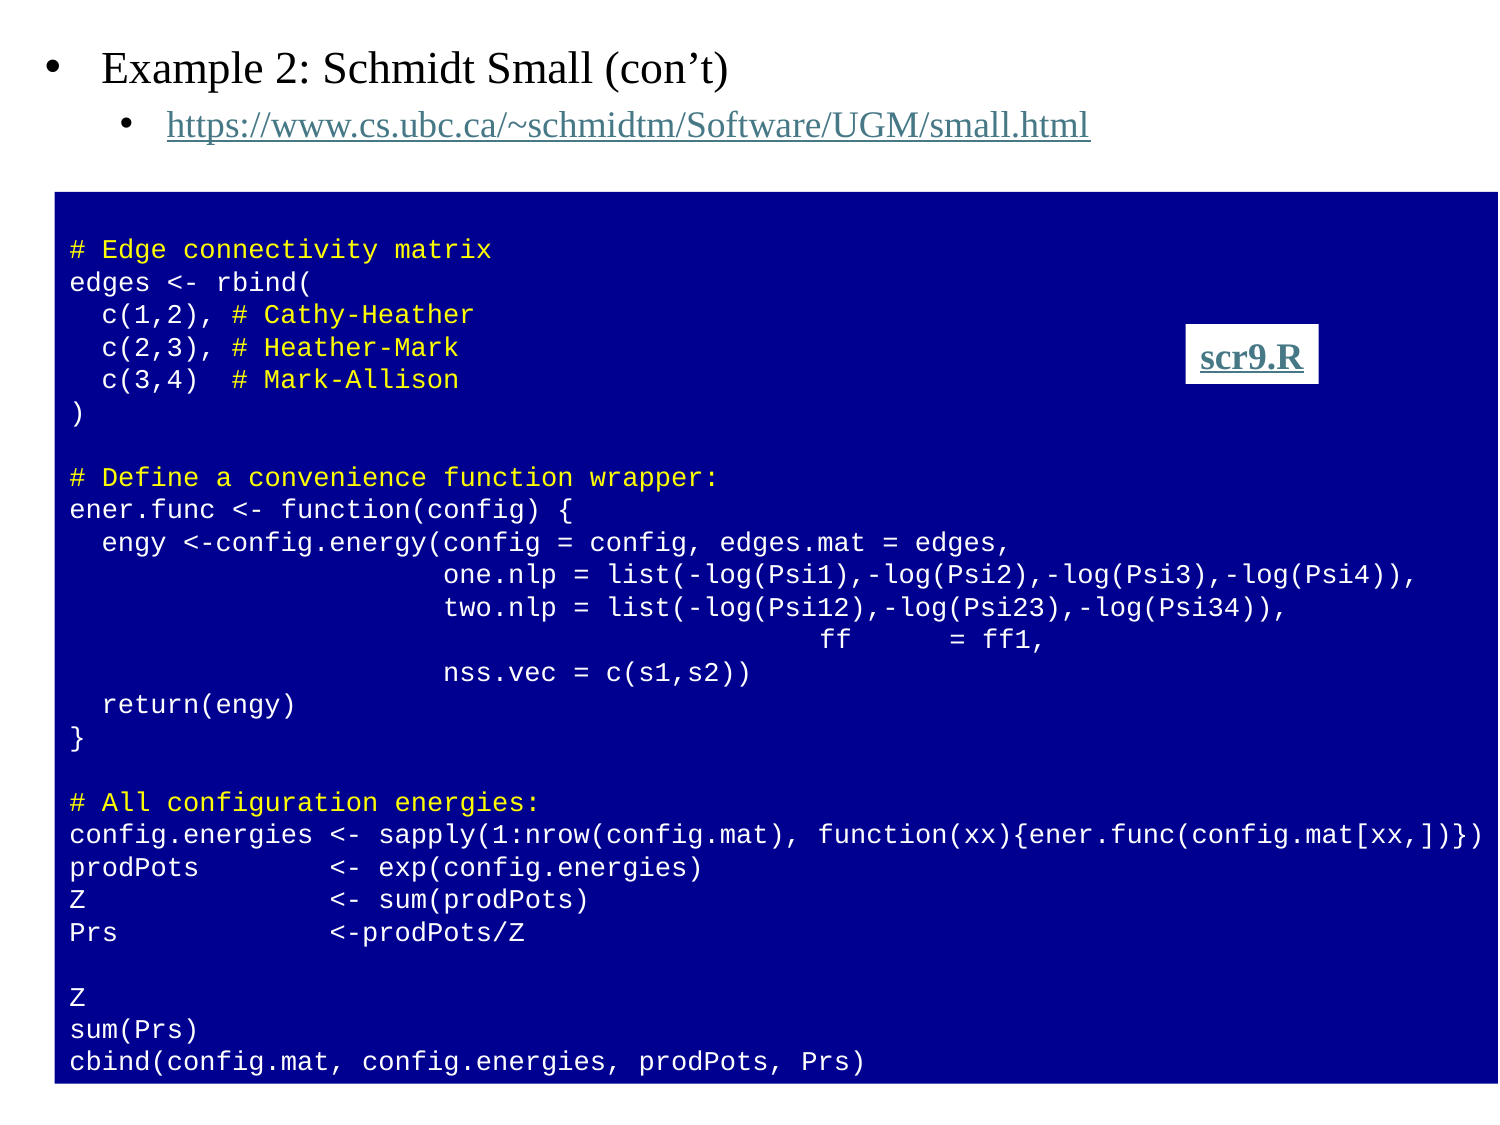

Example 2: Schmidt Small (con’t)
https://www.cs.ubc.ca/~schmidtm/Software/UGM/small.html

# Edge connectivity matrix
edges <- rbind(
  c(1,2), # Cathy-Heather
  c(2,3), # Heather-Mark
  c(3,4)  # Mark-Allison
)

# Define a convenience function wrapper:
ener.func <- function(config) {
  engy <-config.energy(config = config, edges.mat = edges,
                       one.nlp = list(-log(Psi1),-log(Psi2),-log(Psi3),-log(Psi4)),
                       two.nlp = list(-log(Psi12),-log(Psi23),-log(Psi34)),
					ff      = ff1,
                       nss.vec = c(s1,s2))
  return(engy)
}

# All configuration energies:
config.energies <- sapply(1:nrow(config.mat), function(xx){ener.func(config.mat[xx,])})
prodPots        <- exp(config.energies)
Z               <- sum(prodPots)
Prs             <-prodPots/Z

Z
sum(Prs)
cbind(config.mat, config.energies, prodPots, Prs)
scr9.R